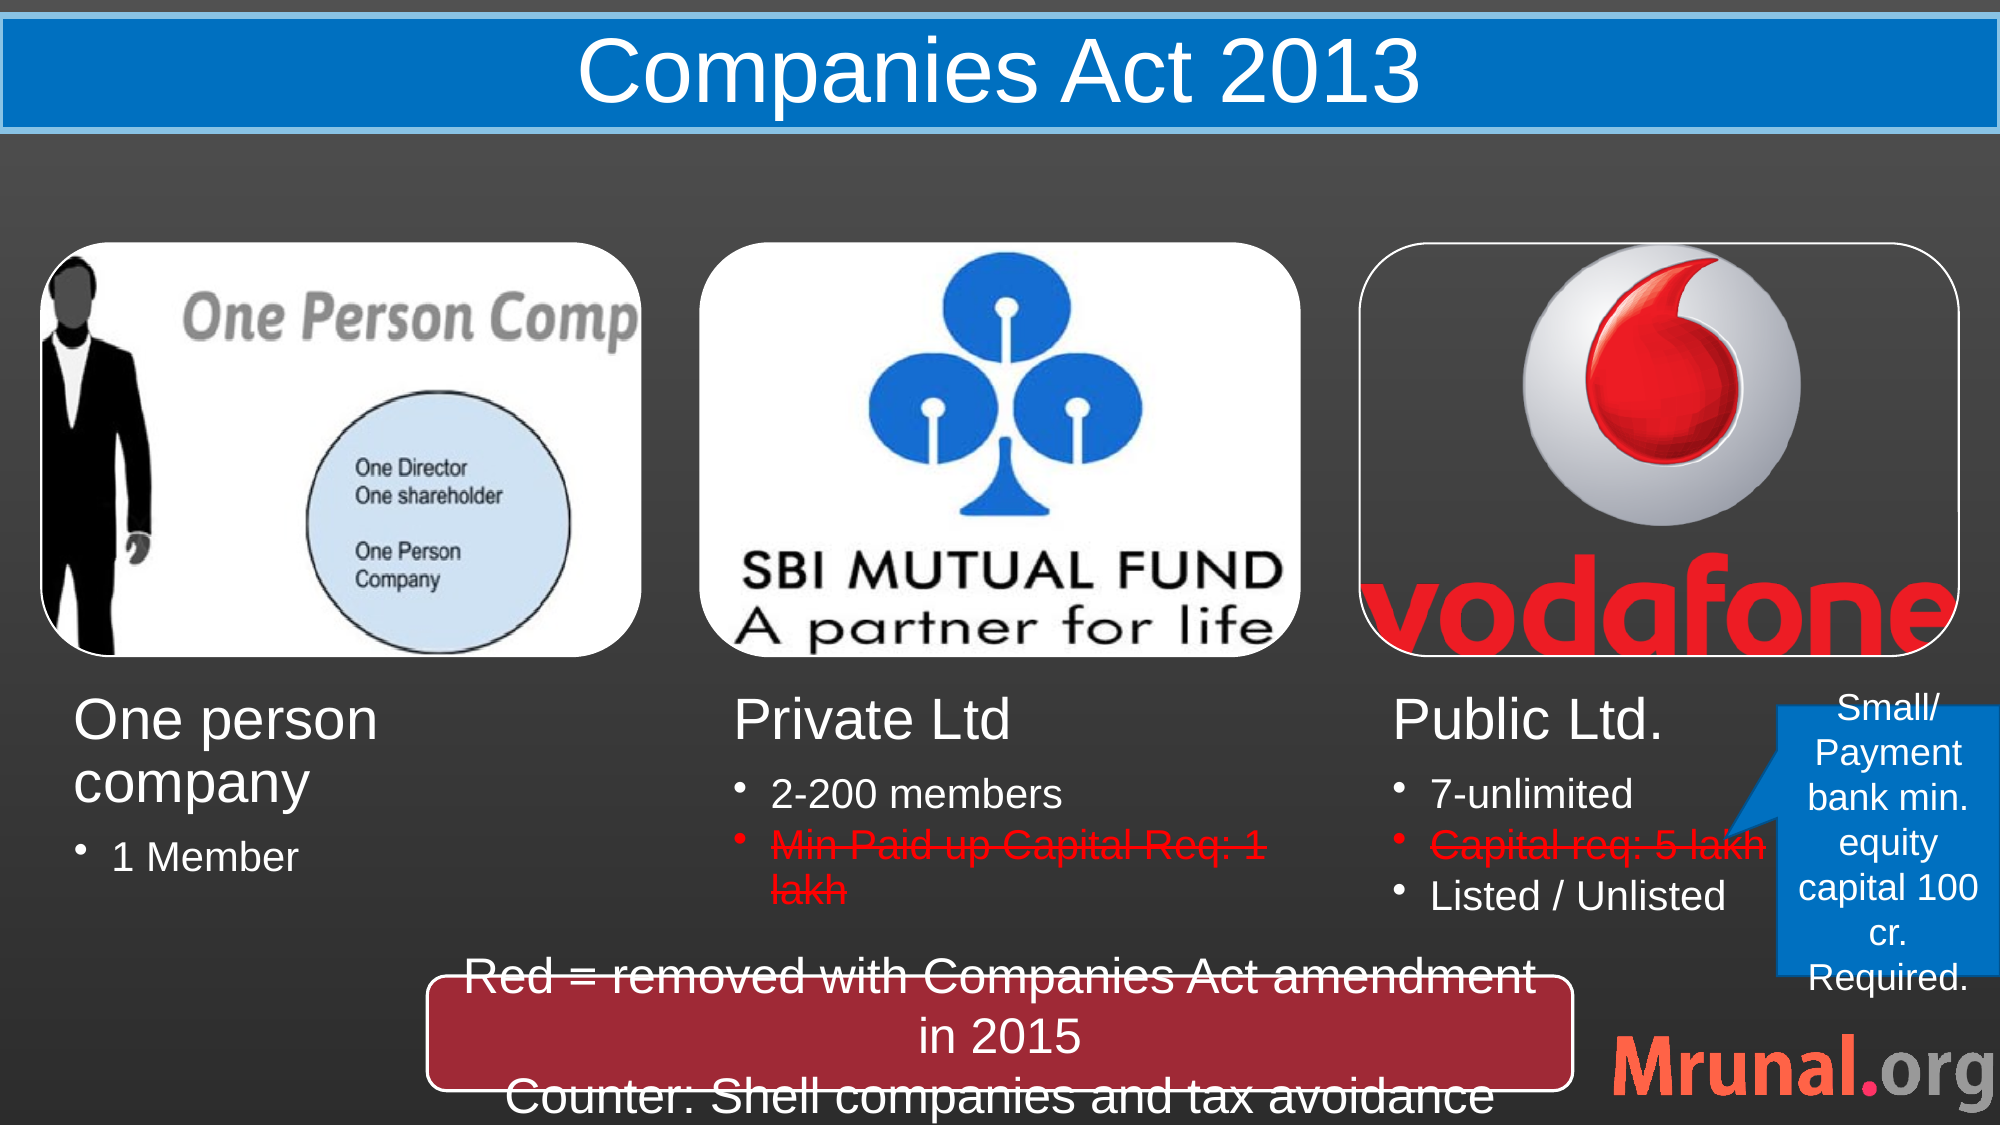

# Companies Act 2013
One person company
1 Member
Private Ltd
2-200 members
Min Paid up Capital Req: 1 lakh
Public Ltd.
7-unlimited
Capital req: 5 lakh
Listed / Unlisted
Small/Payment bank min. equity capital 100 cr. Required.
Red = removed with Companies Act amendment in 2015
Counter: Shell companies and tax avoidance